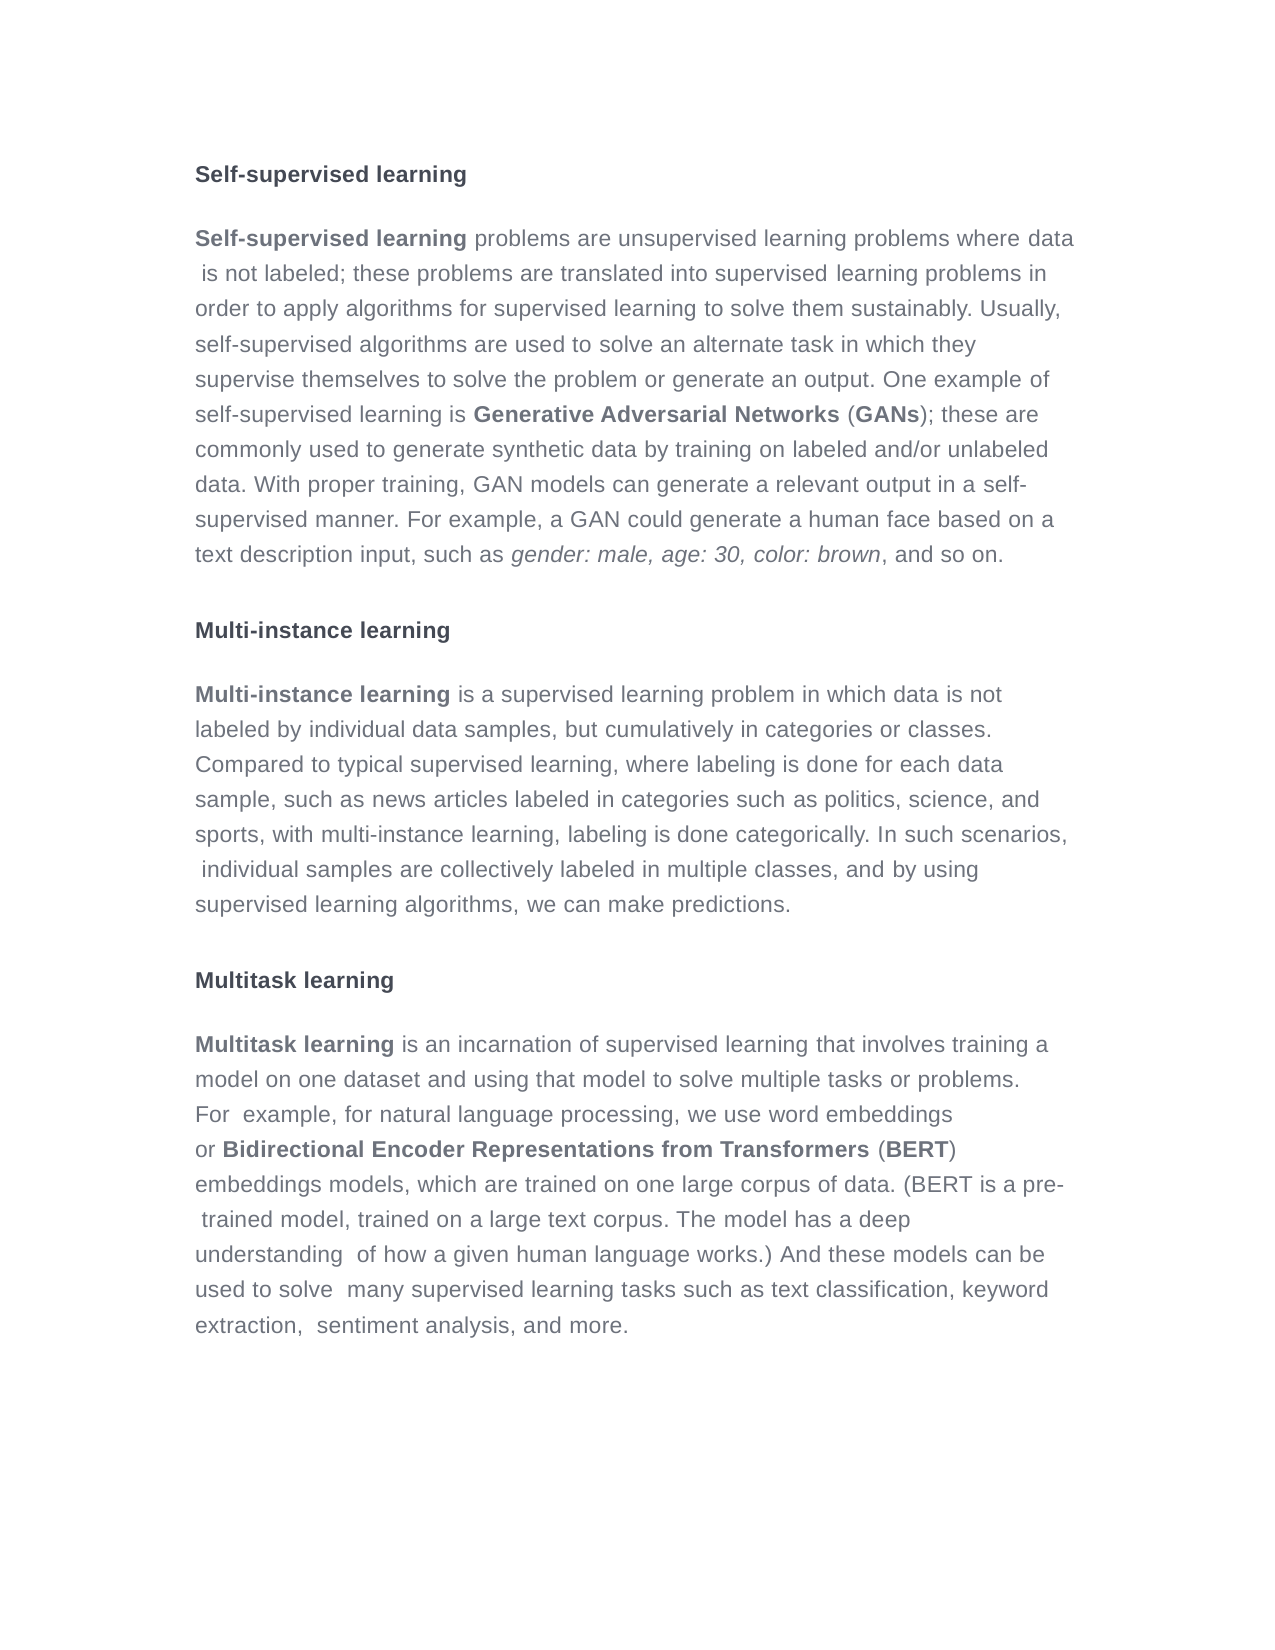

Self-supervised learning

Self-supervised learning problems are unsupervised learning problems where data  is not labeled; these problems are translated into supervised learning problems in  order to apply algorithms for supervised learning to solve them sustainably. Usually,  self-supervised algorithms are used to solve an alternate task in which they  supervise themselves to solve the problem or generate an output. One example of  self-supervised learning is Generative Adversarial Networks (GANs); these are  commonly used to generate synthetic data by training on labeled and/or unlabeled  data. With proper training, GAN models can generate a relevant output in a self-  supervised manner. For example, a GAN could generate a human face based on a  text description input, such as gender: male, age: 30, color: brown, and so on.

Multi-instance learning

Multi-instance learning is a supervised learning problem in which data is not  labeled by individual data samples, but cumulatively in categories or classes.  Compared to typical supervised learning, where labeling is done for each data  sample, such as news articles labeled in categories such as politics, science, and  sports, with multi-instance learning, labeling is done categorically. In such scenarios,  individual samples are collectively labeled in multiple classes, and by using  supervised learning algorithms, we can make predictions.

Multitask learning

Multitask learning is an incarnation of supervised learning that involves training a  model on one dataset and using that model to solve multiple tasks or problems. For  example, for natural language processing, we use word embeddings
or Bidirectional Encoder Representations from Transformers (BERT)  embeddings models, which are trained on one large corpus of data. (BERT is a pre-  trained model, trained on a large text corpus. The model has a deep understanding  of how a given human language works.) And these models can be used to solve  many supervised learning tasks such as text classification, keyword extraction,  sentiment analysis, and more.